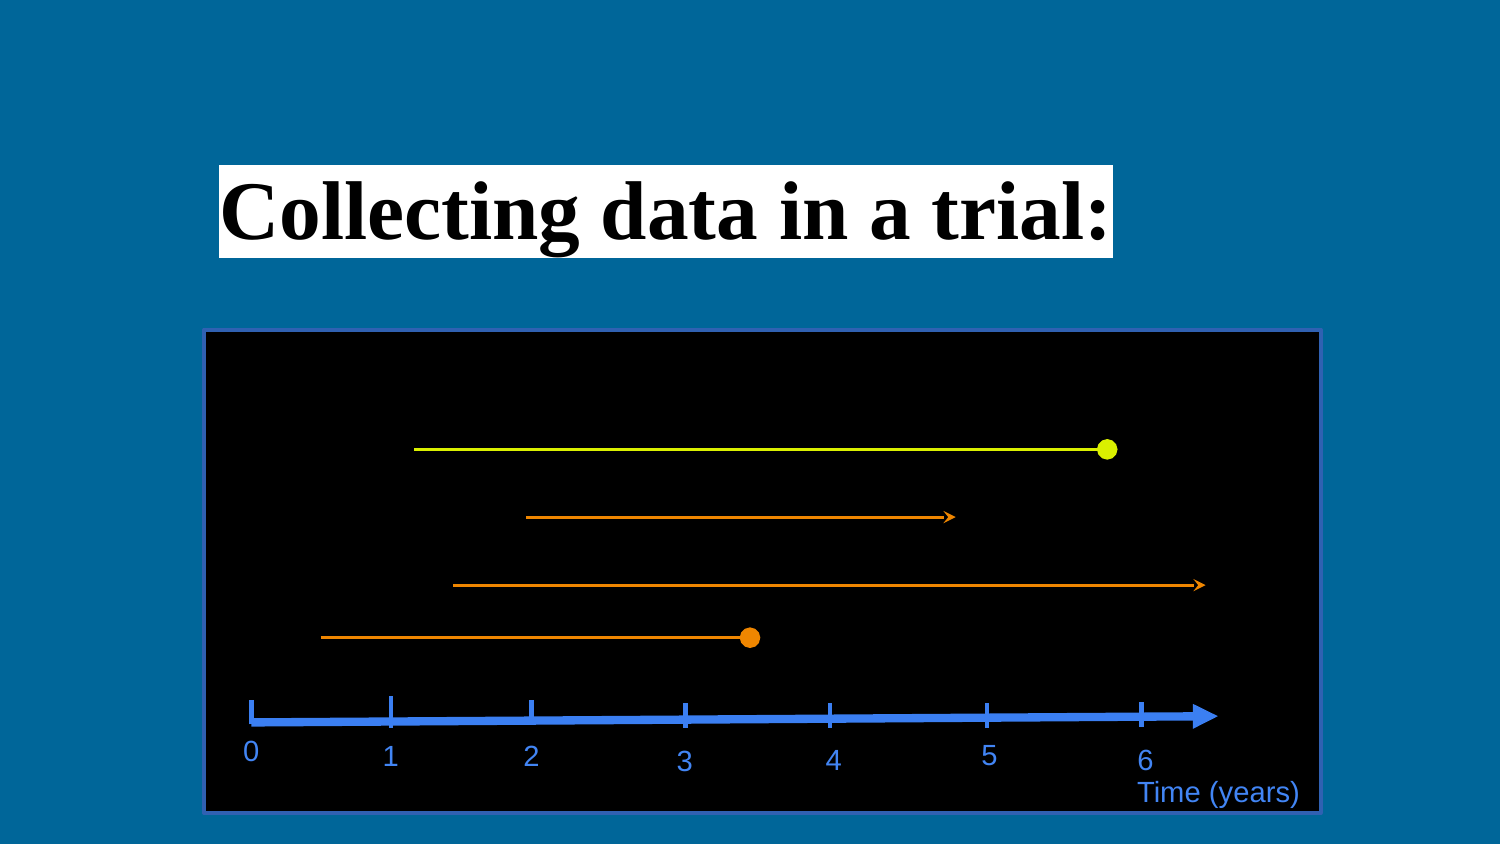

Collecting data in a trial:

0
5
2
1
4
6
3
Time (years)